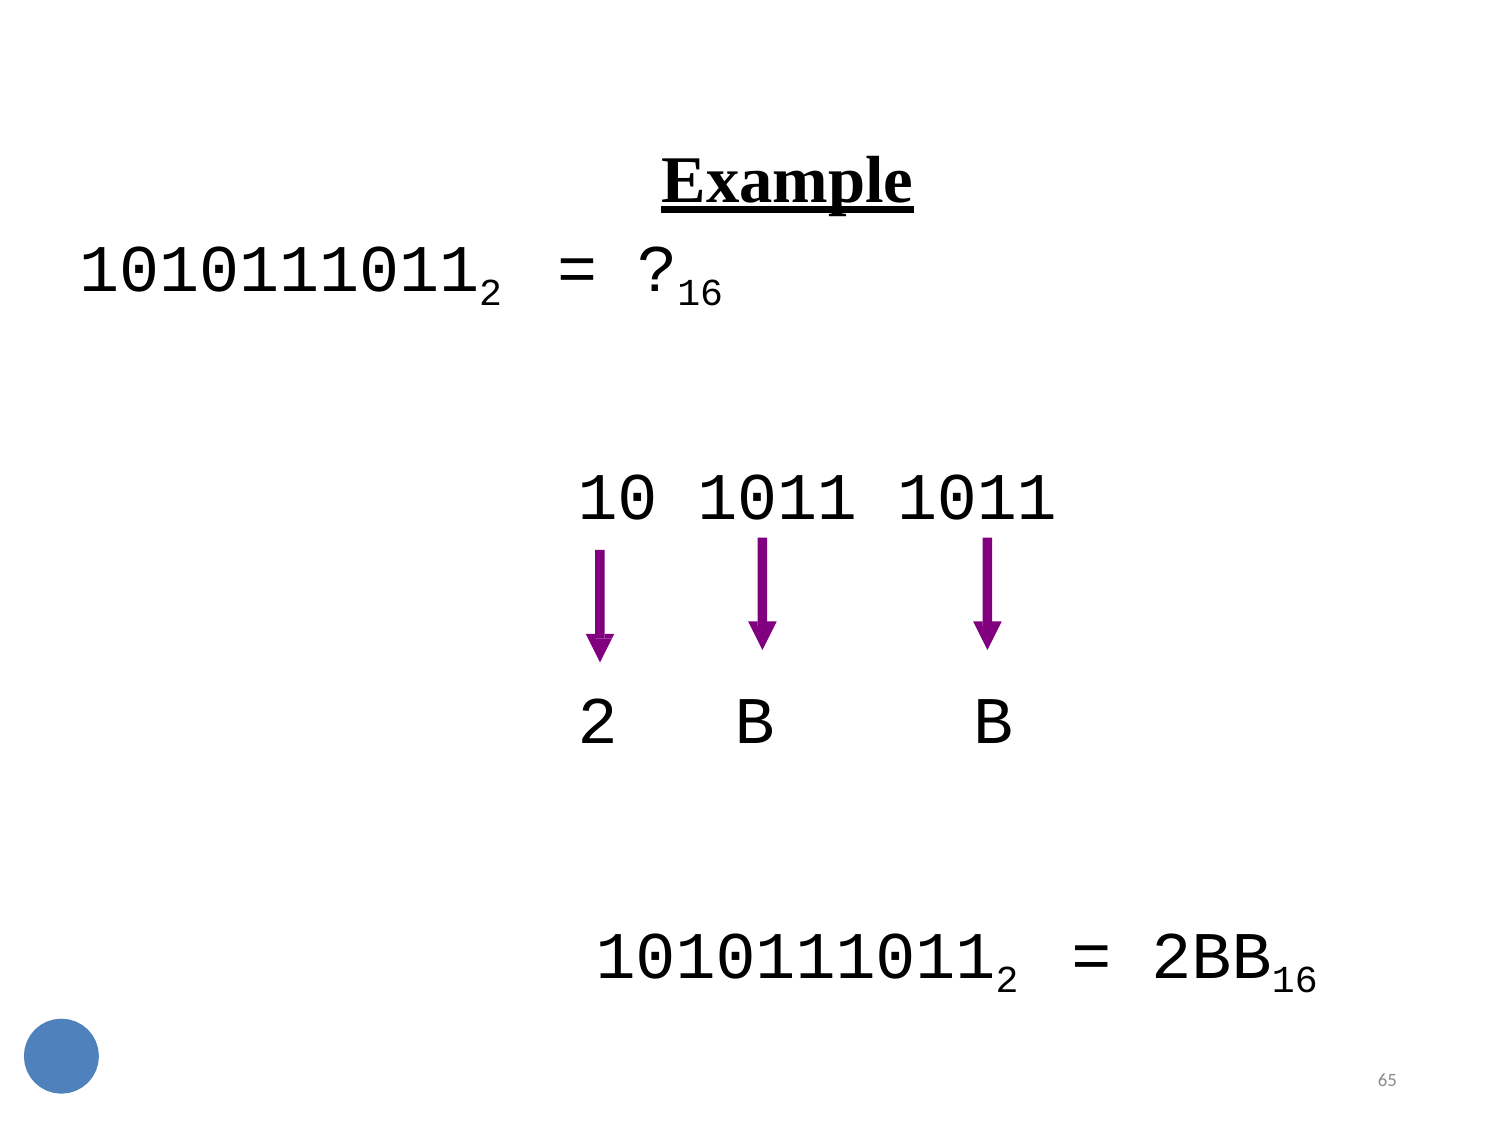

65
Example
10101110112	= ?16

10 1011 1011

2	B
B
10101110112	= 2BB16